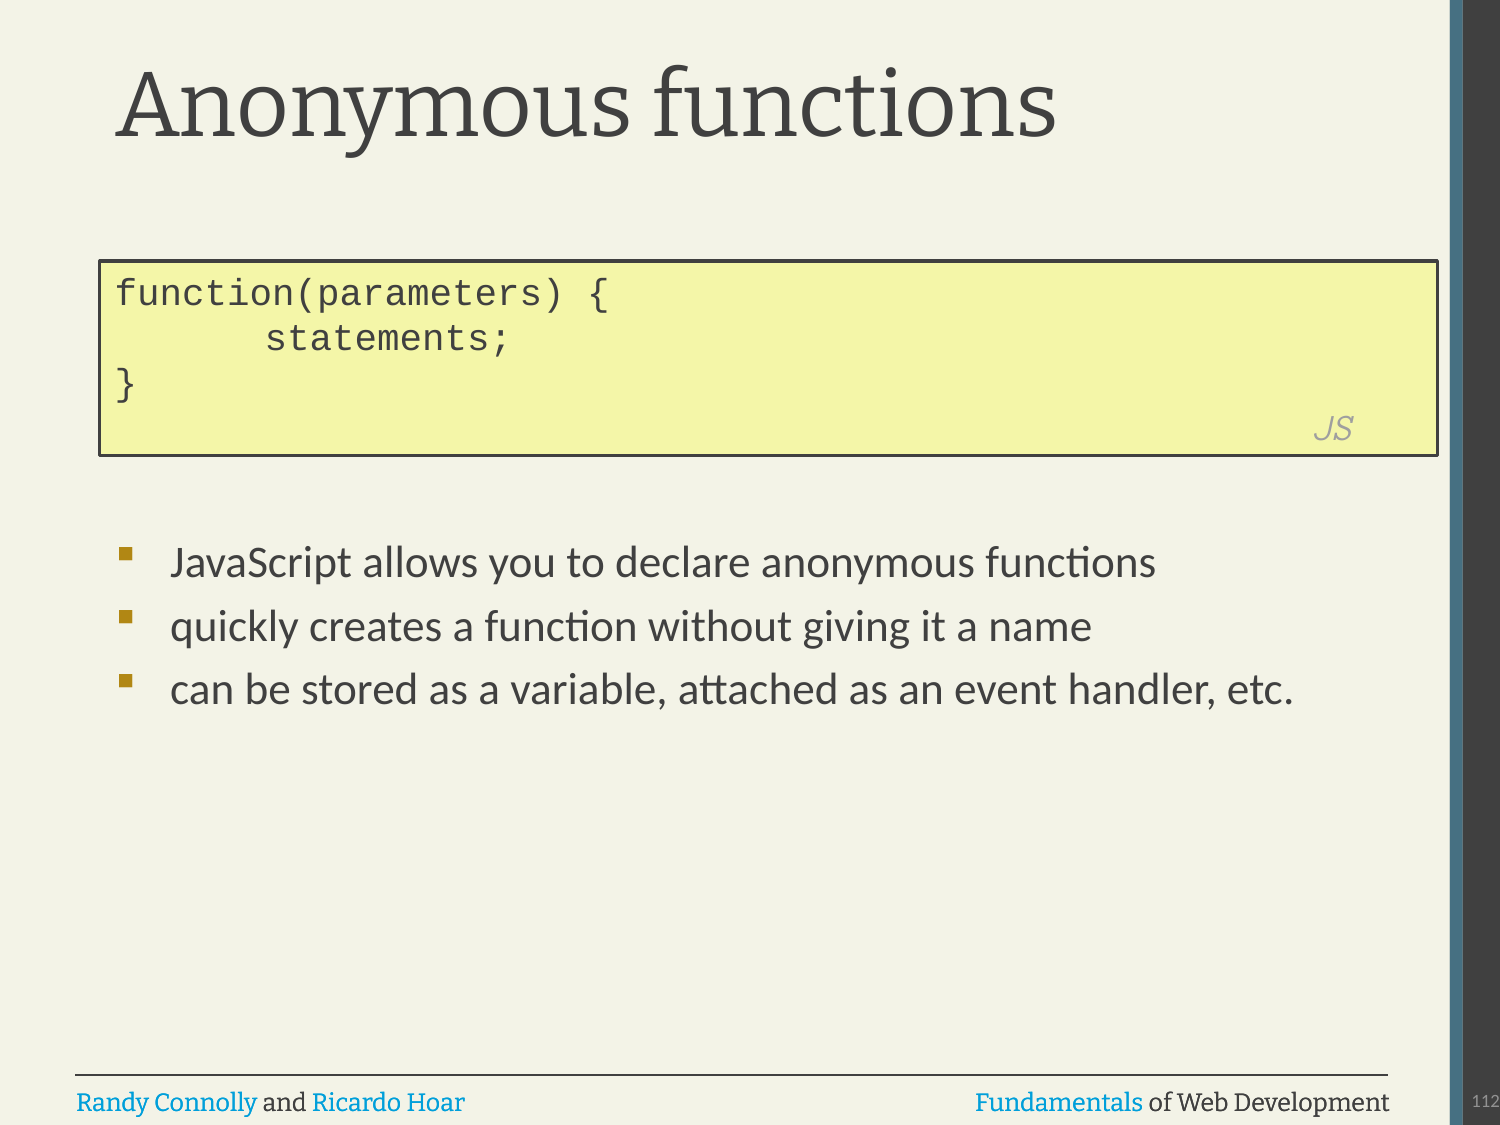

# Anonymous functions
function(parameters) {
	statements;
}				   				   				  				JS
JavaScript allows you to declare anonymous functions
quickly creates a function without giving it a name
can be stored as a variable, attached as an event handler, etc.
112